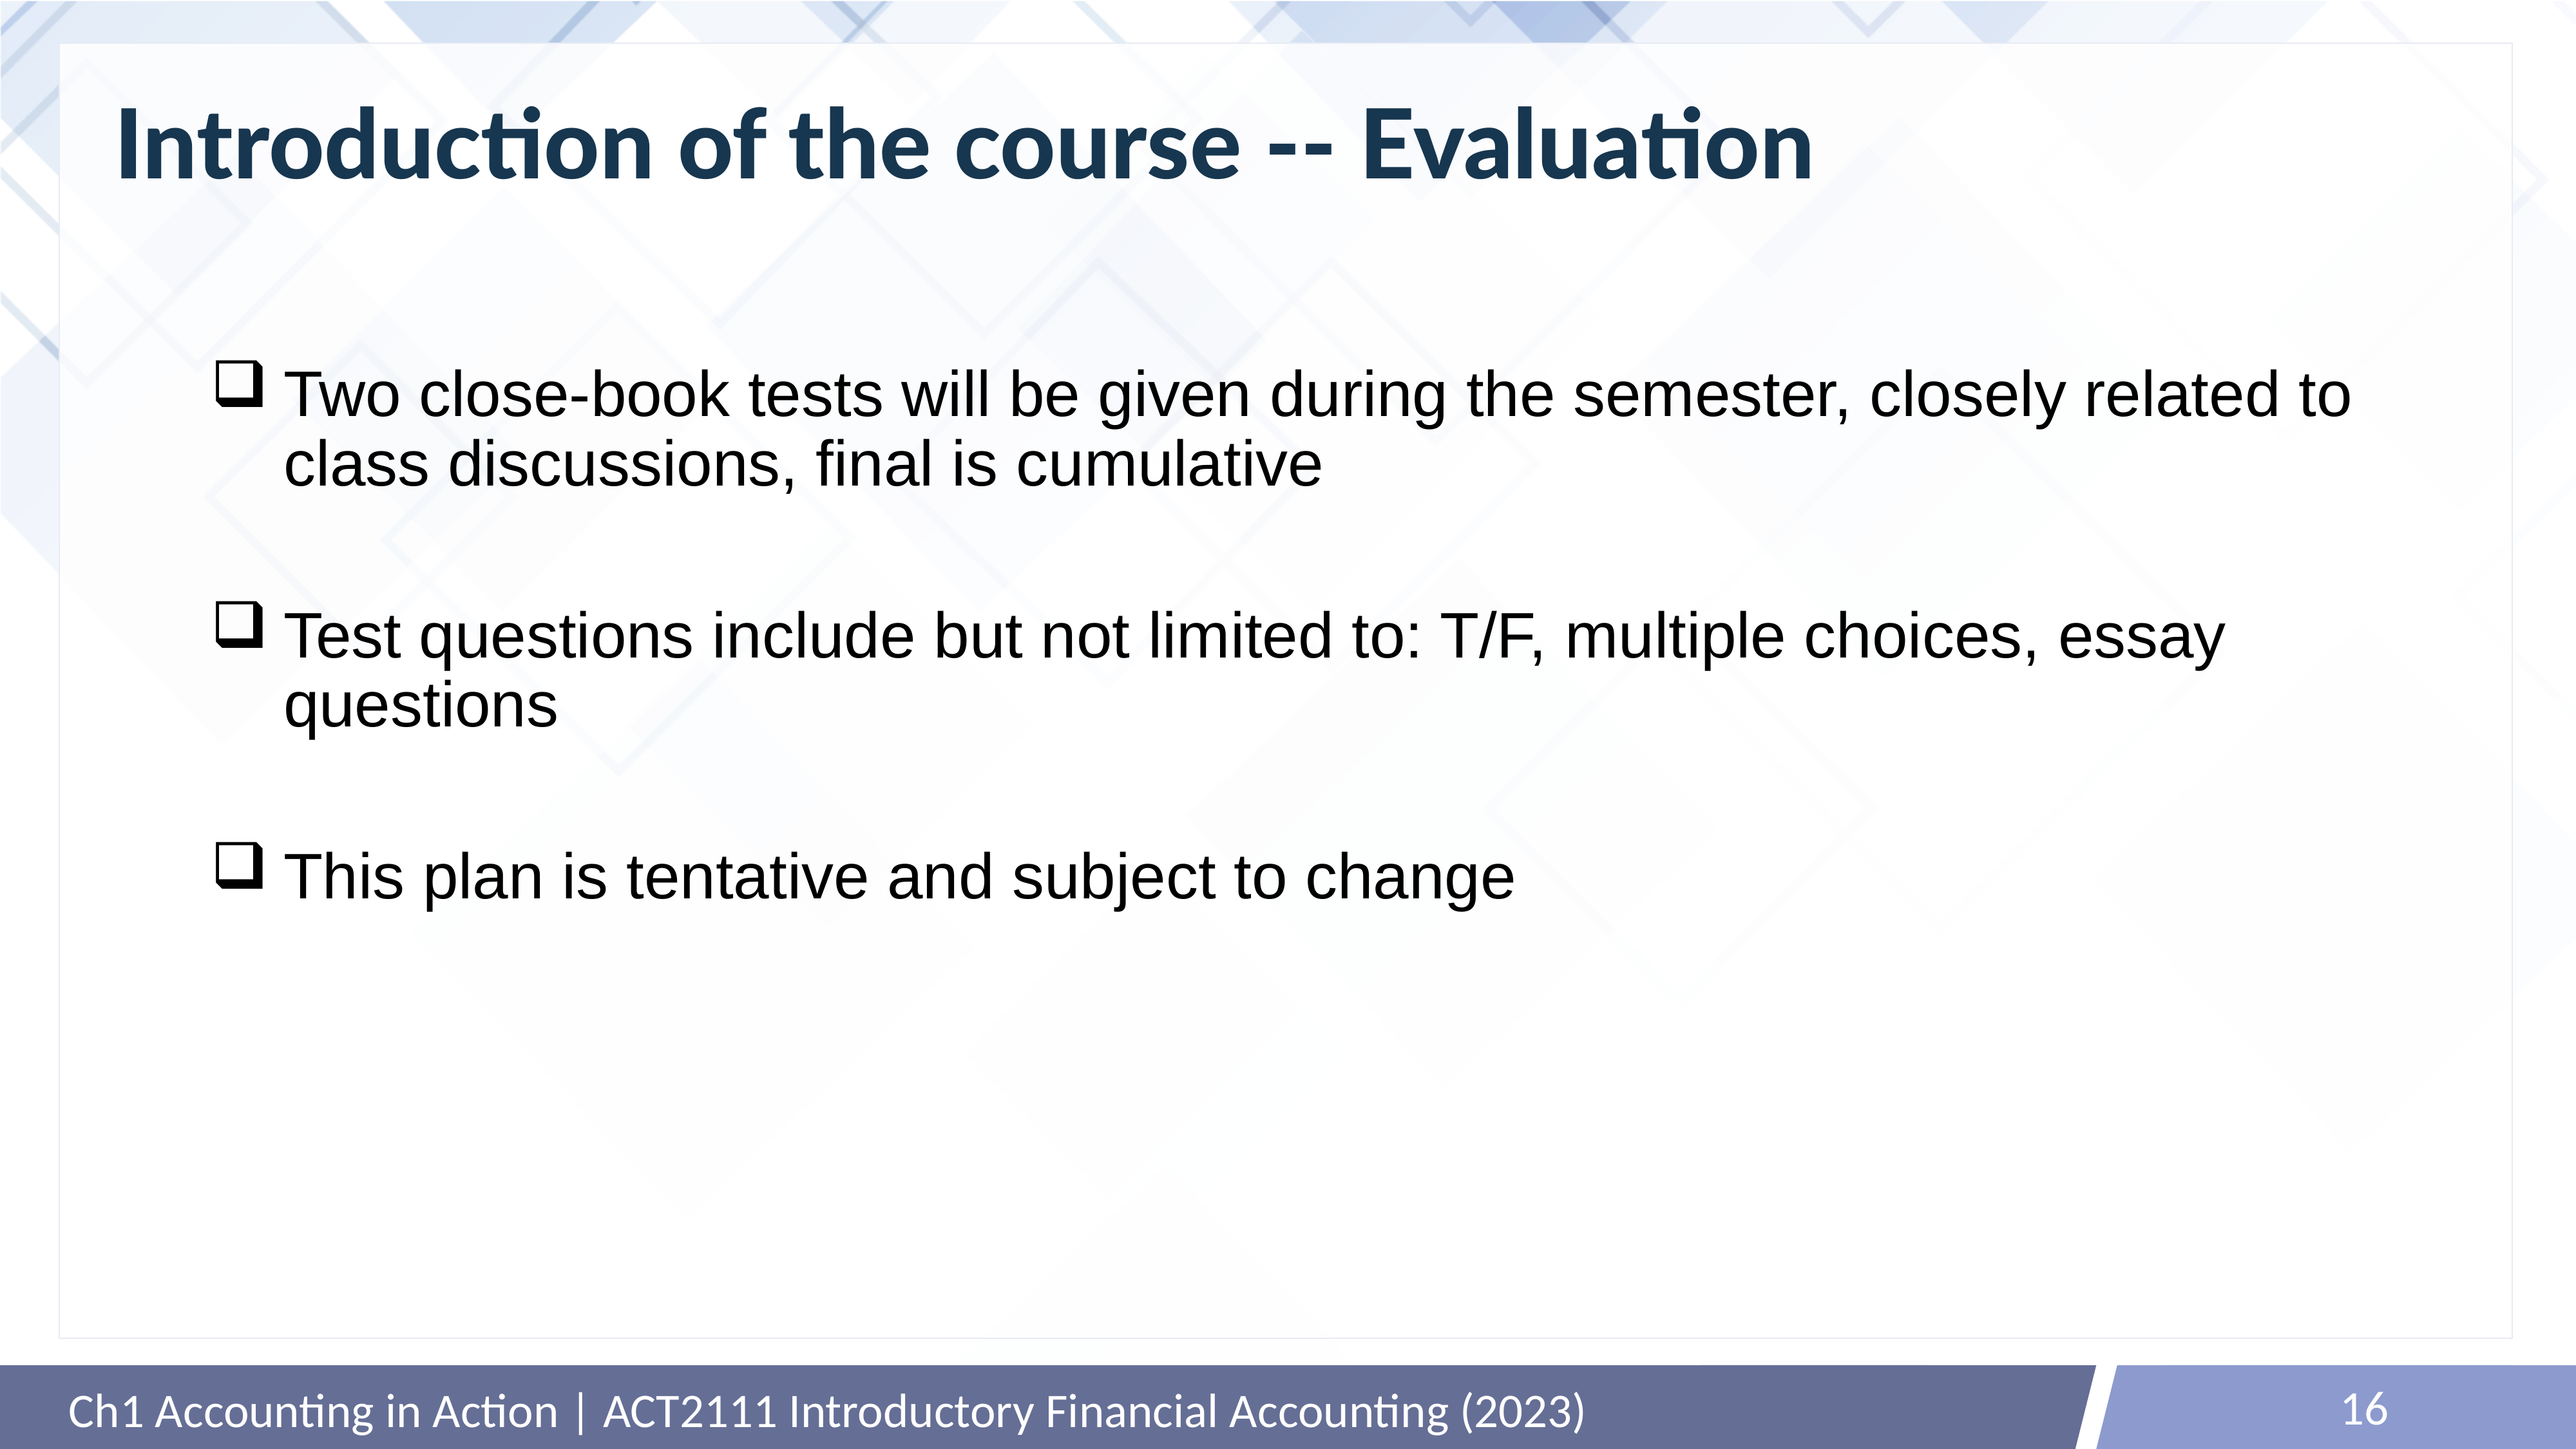

# Introduction of the course -- Evaluation

Two close-book tests will be given during the semester, closely related to class discussions, final is cumulative

Test questions include but not limited to: T/F, multiple choices, essay questions

This plan is tentative and subject to change
16
Ch1 Accounting in Action | ACT2111 Introductory Financial Accounting (2023)